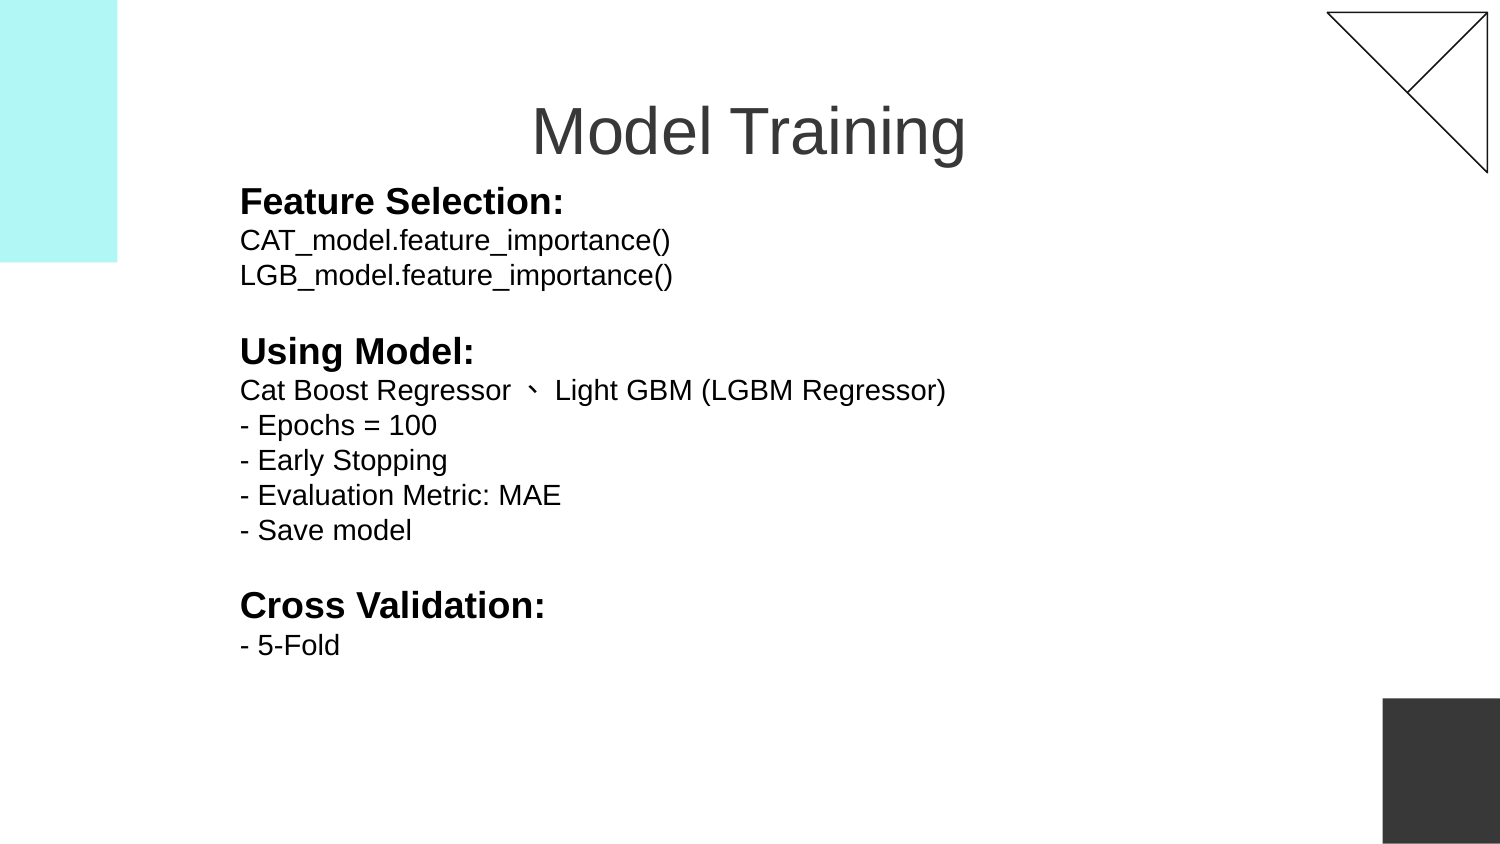

# Model Training
Feature Selection:
CAT_model.feature_importance()
LGB_model.feature_importance()

Using Model:
Cat Boost Regressor、Light GBM (LGBM Regressor)
- Epochs = 100
- Early Stopping
- Evaluation Metric: MAE
- Save model

Cross Validation:
- 5-Fold